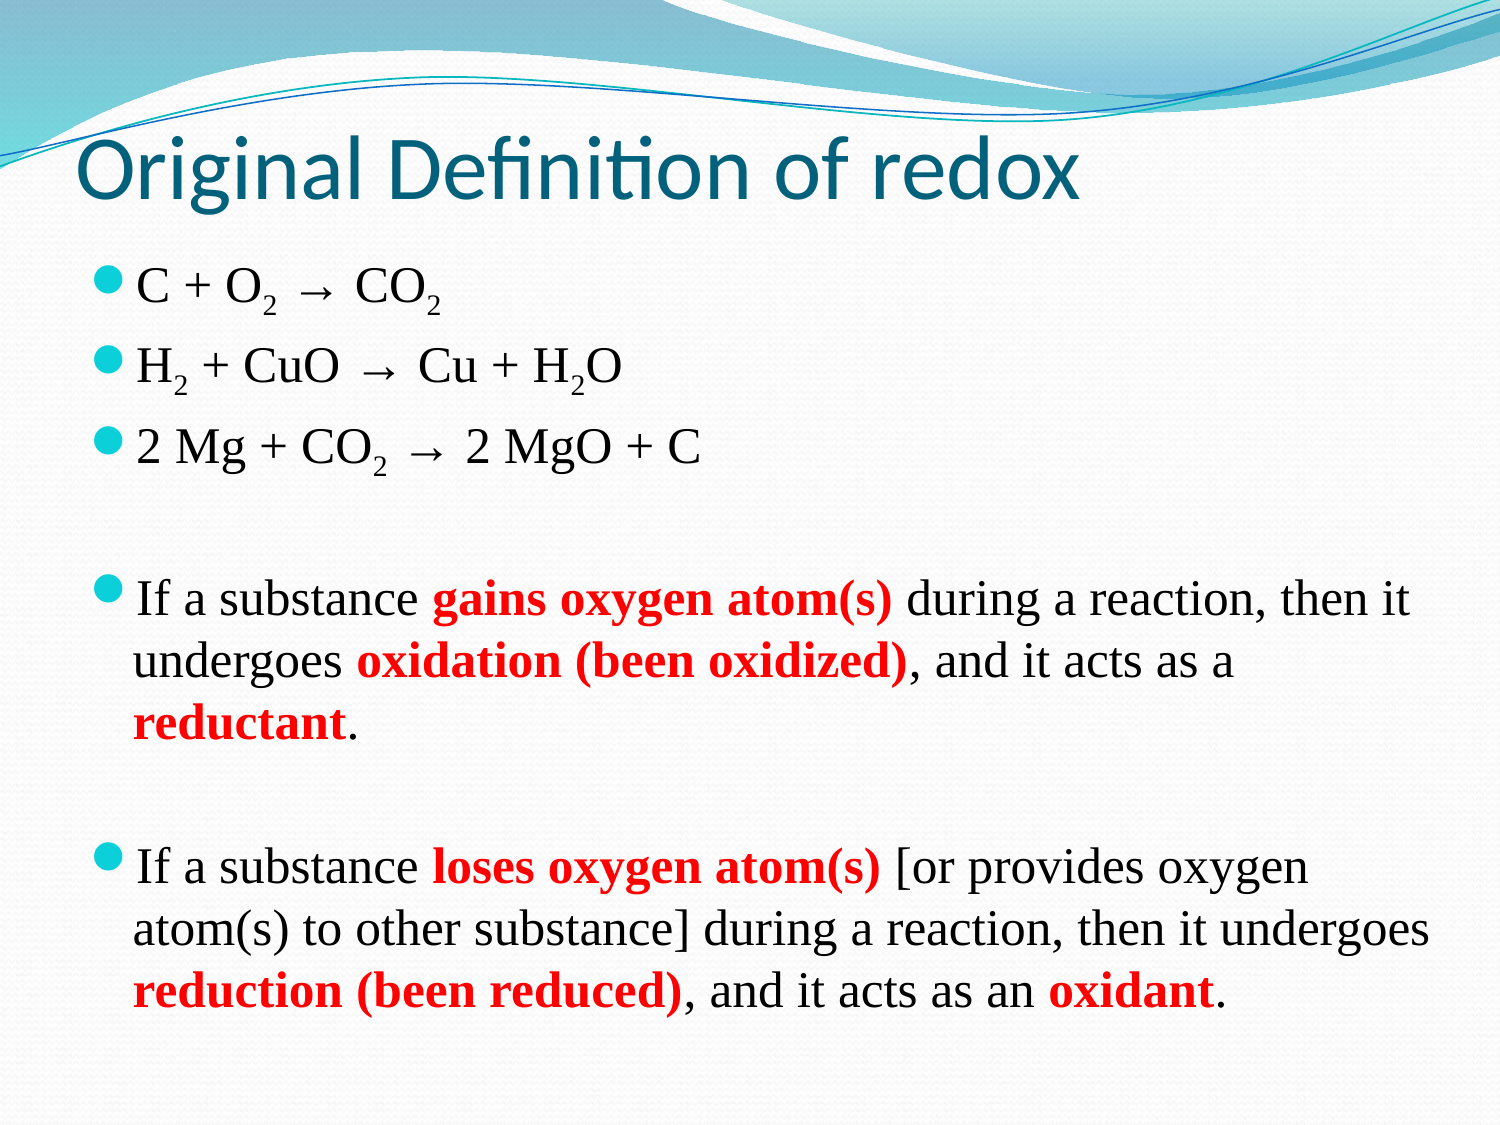

# Original Definition of redox
C + O2 → CO2
H2 + CuO → Cu + H2O
2 Mg + CO2 → 2 MgO + C

If a substance gains oxygen atom(s) during a reaction, then it undergoes oxidation (been oxidized), and it acts as a reductant.

If a substance loses oxygen atom(s) [or provides oxygen atom(s) to other substance] during a reaction, then it undergoes reduction (been reduced), and it acts as an oxidant.